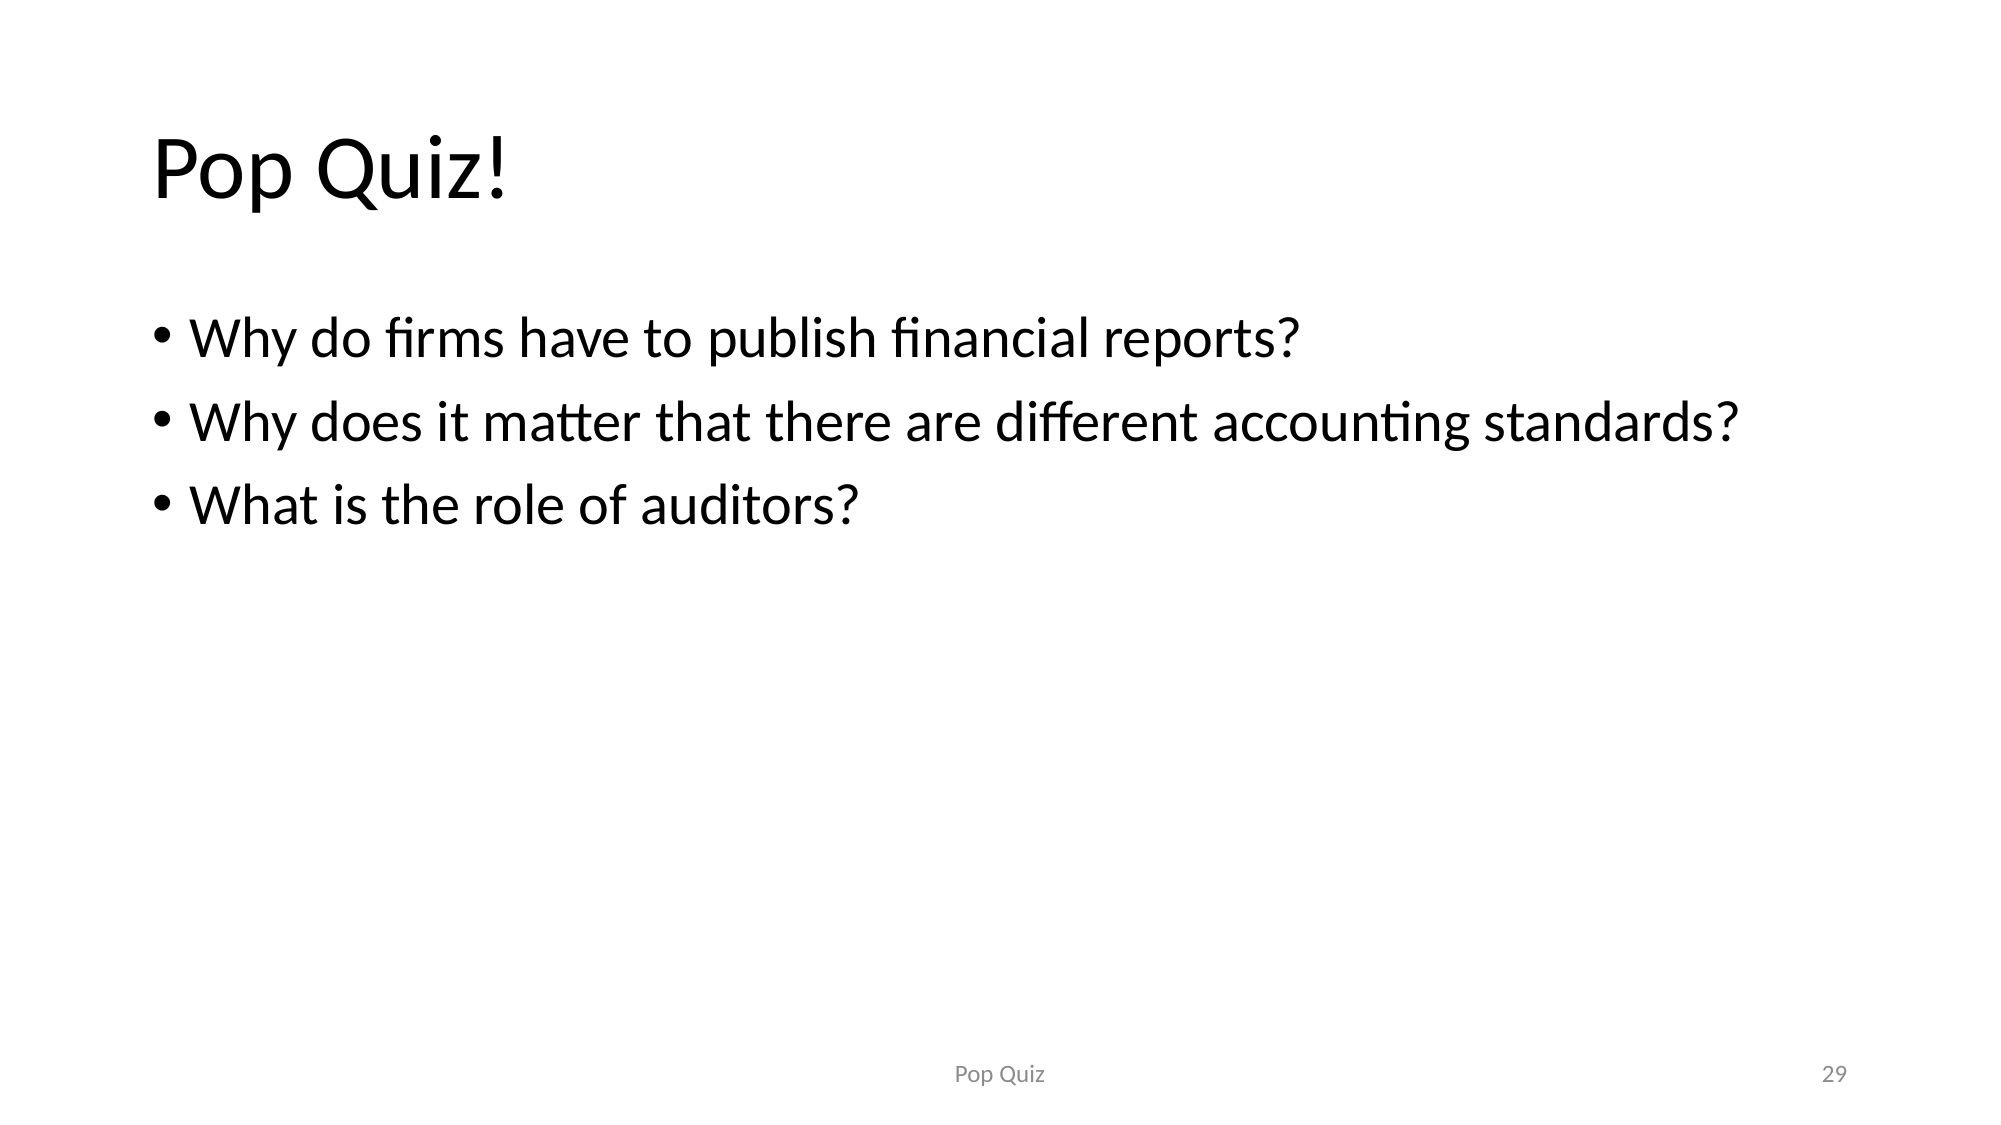

# Pop Quiz!
Why do firms have to publish financial reports?
Why does it matter that there are different accounting standards?
What is the role of auditors?
29
Pop Quiz